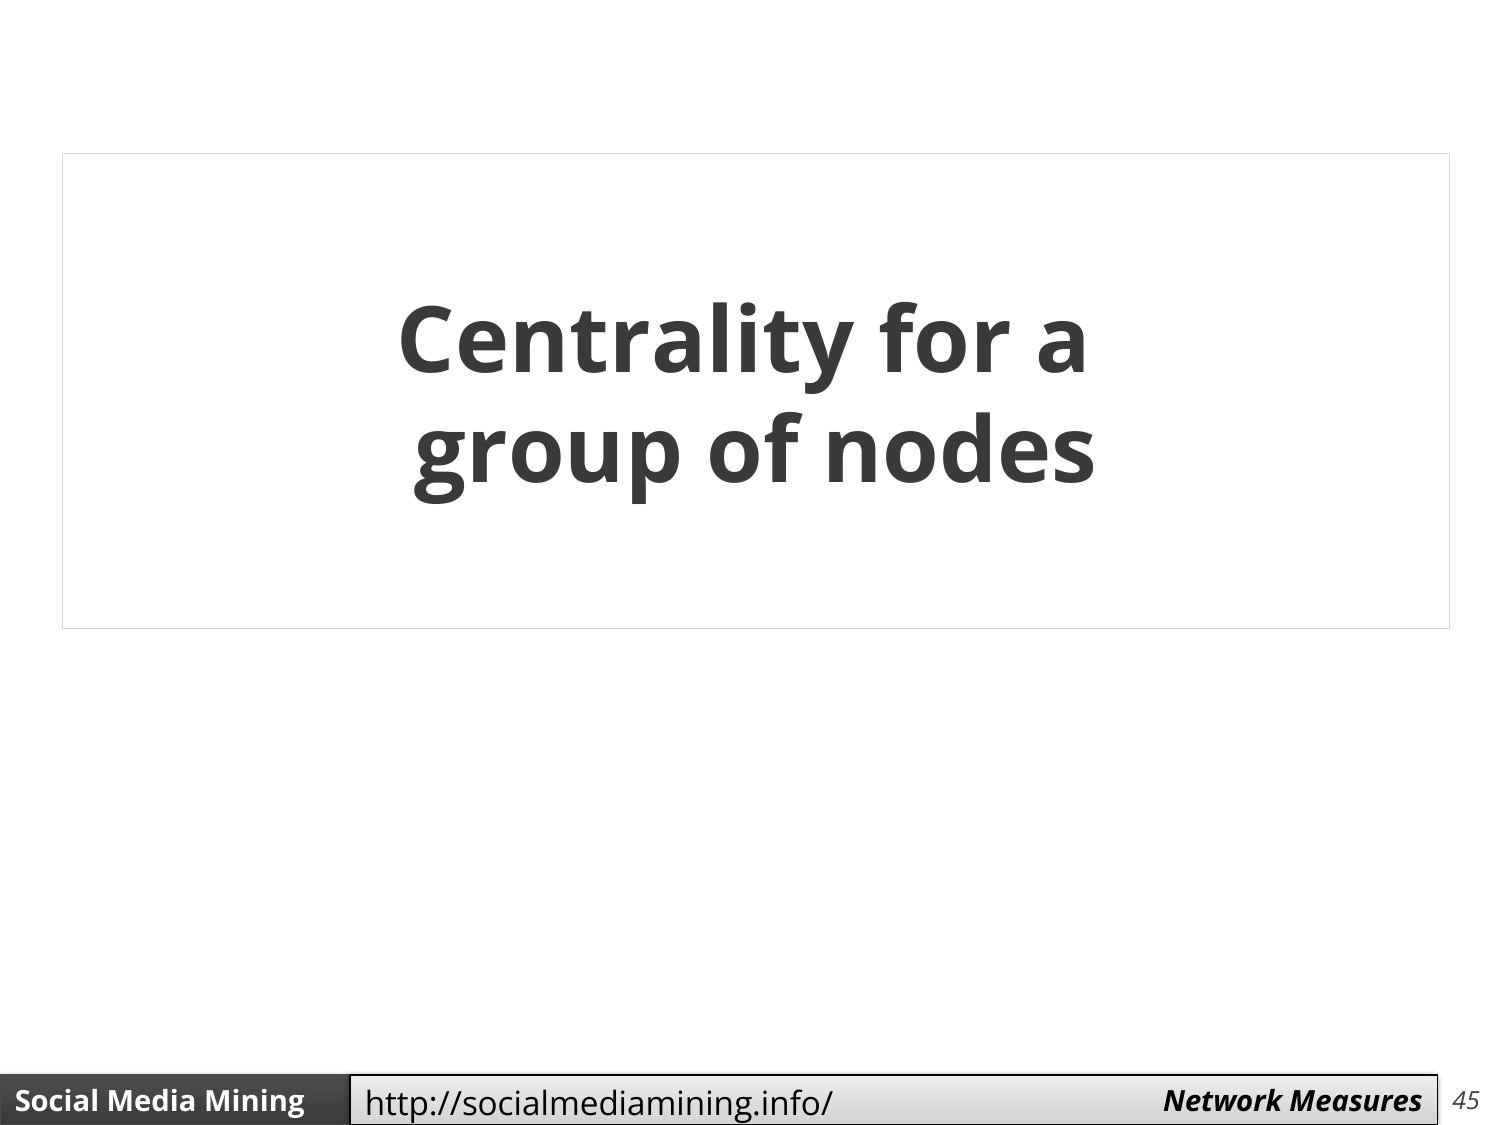

# Centrality for a group of nodes